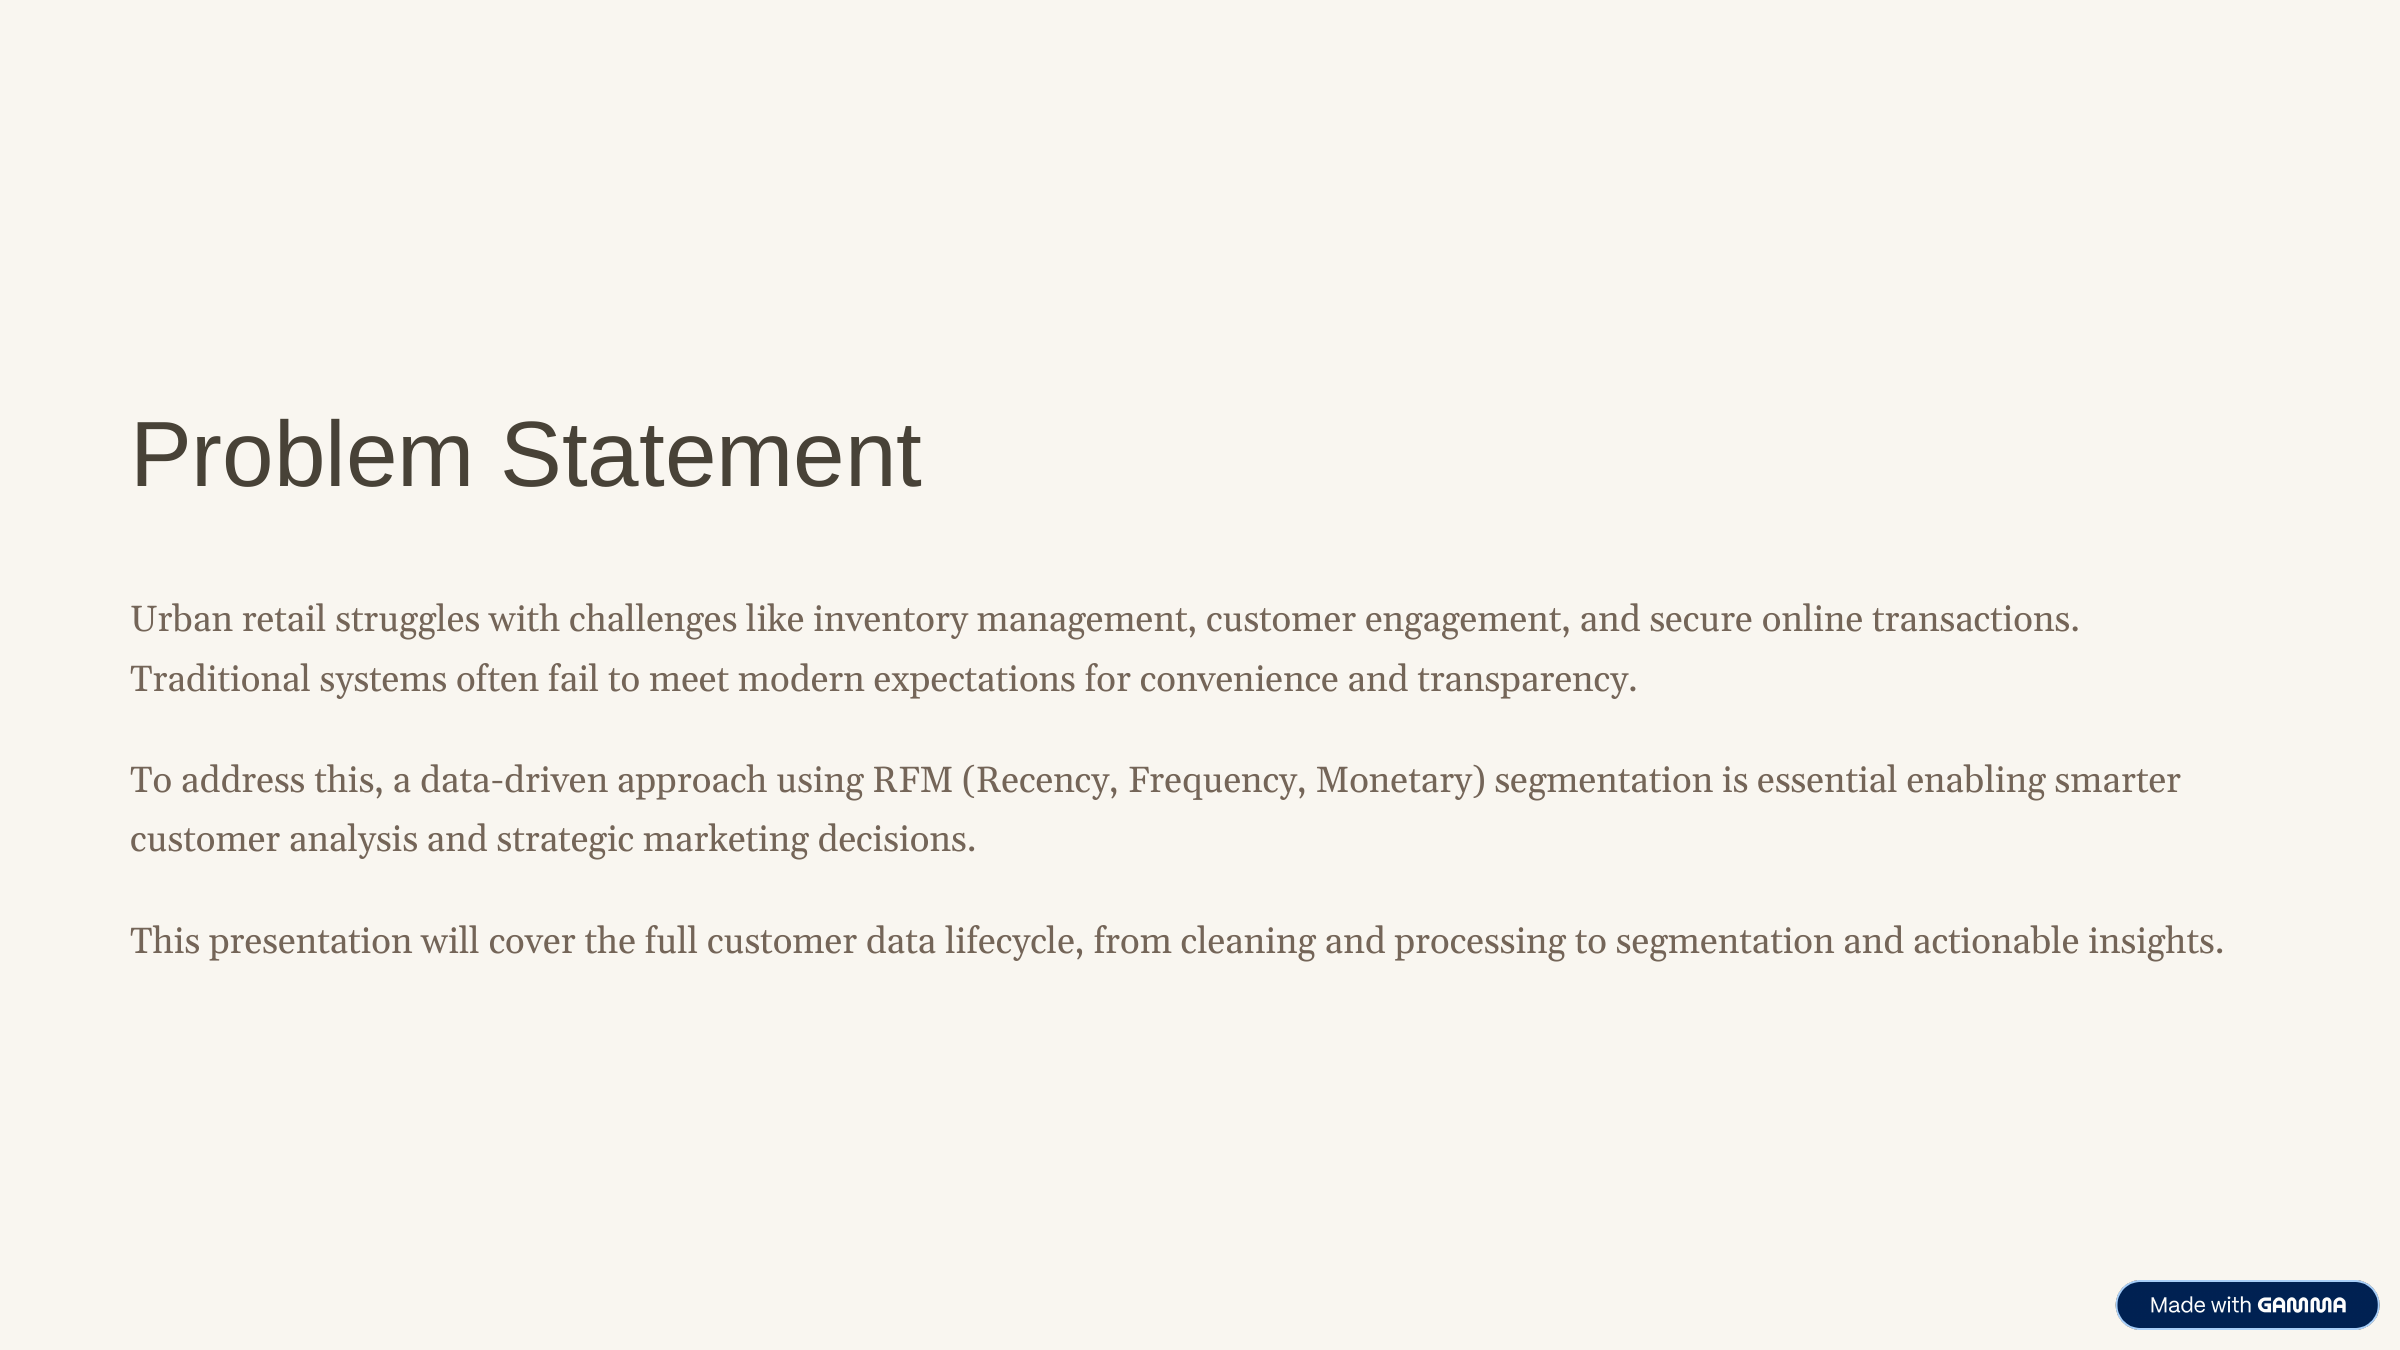

Problem Statement
Urban retail struggles with challenges like inventory management, customer engagement, and secure online transactions. Traditional systems often fail to meet modern expectations for convenience and transparency.
To address this, a data-driven approach using RFM (Recency, Frequency, Monetary) segmentation is essential enabling smarter customer analysis and strategic marketing decisions.
This presentation will cover the full customer data lifecycle, from cleaning and processing to segmentation and actionable insights.